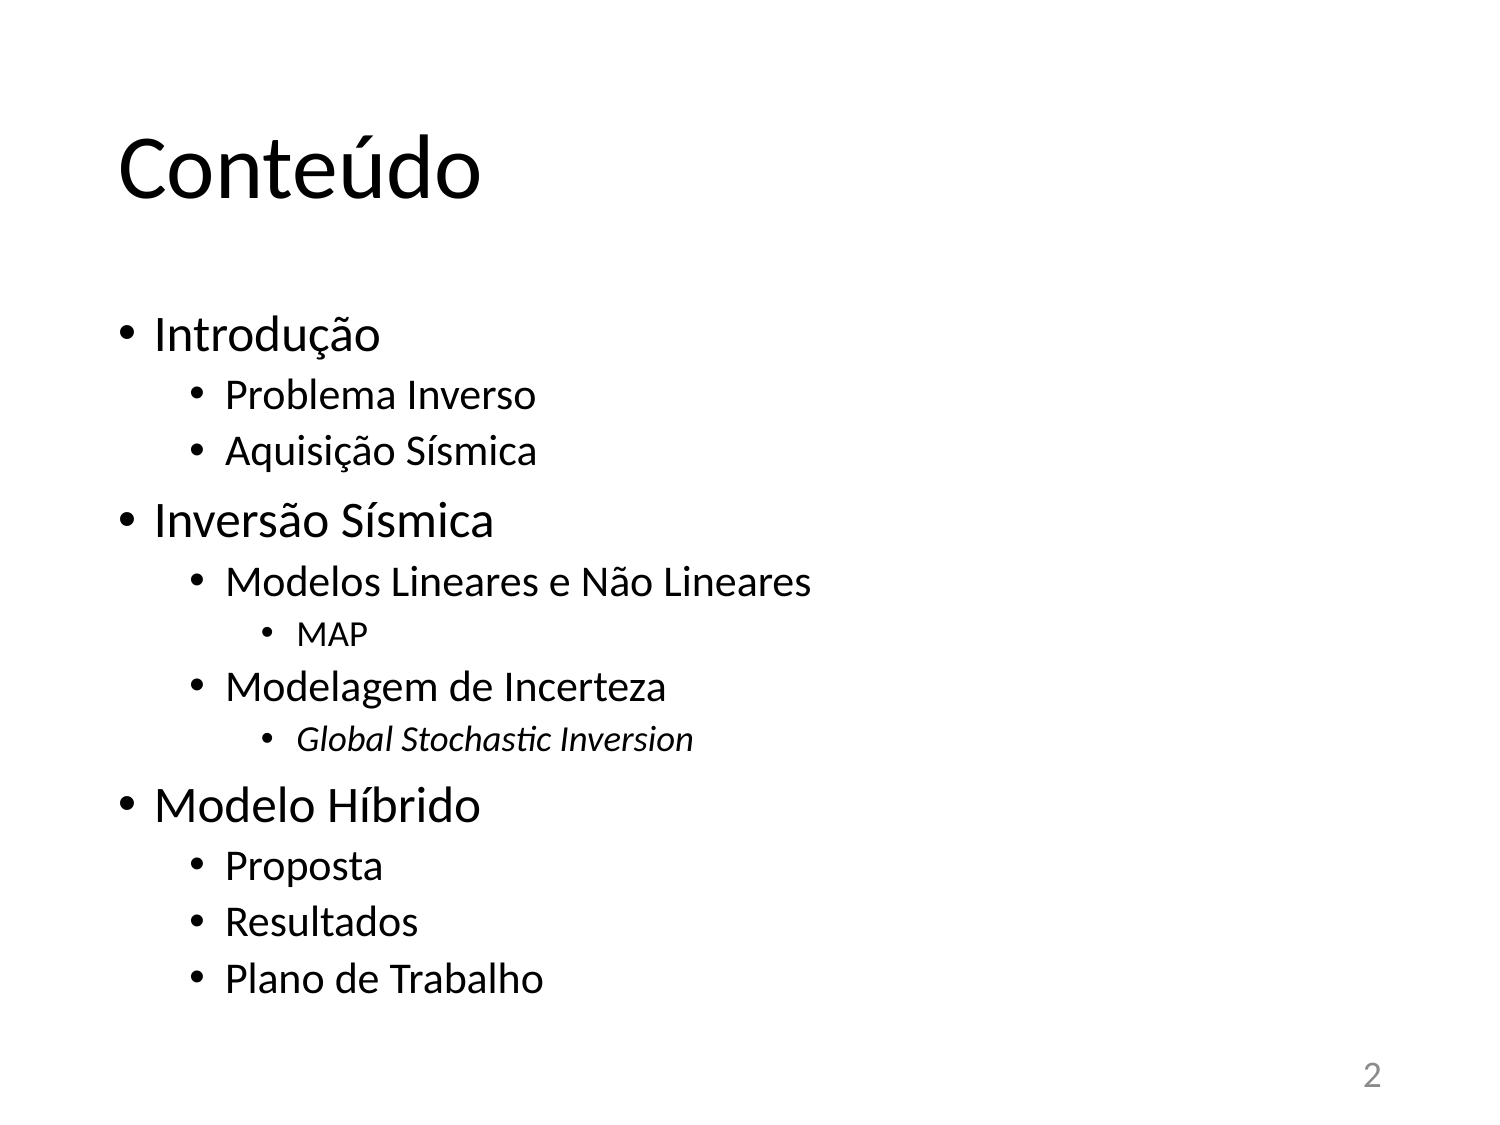

# Conteúdo
Introdução
Problema Inverso
Aquisição Sísmica
Inversão Sísmica
Modelos Lineares e Não Lineares
MAP
Modelagem de Incerteza
Global Stochastic Inversion
Modelo Híbrido
Proposta
Resultados
Plano de Trabalho
2